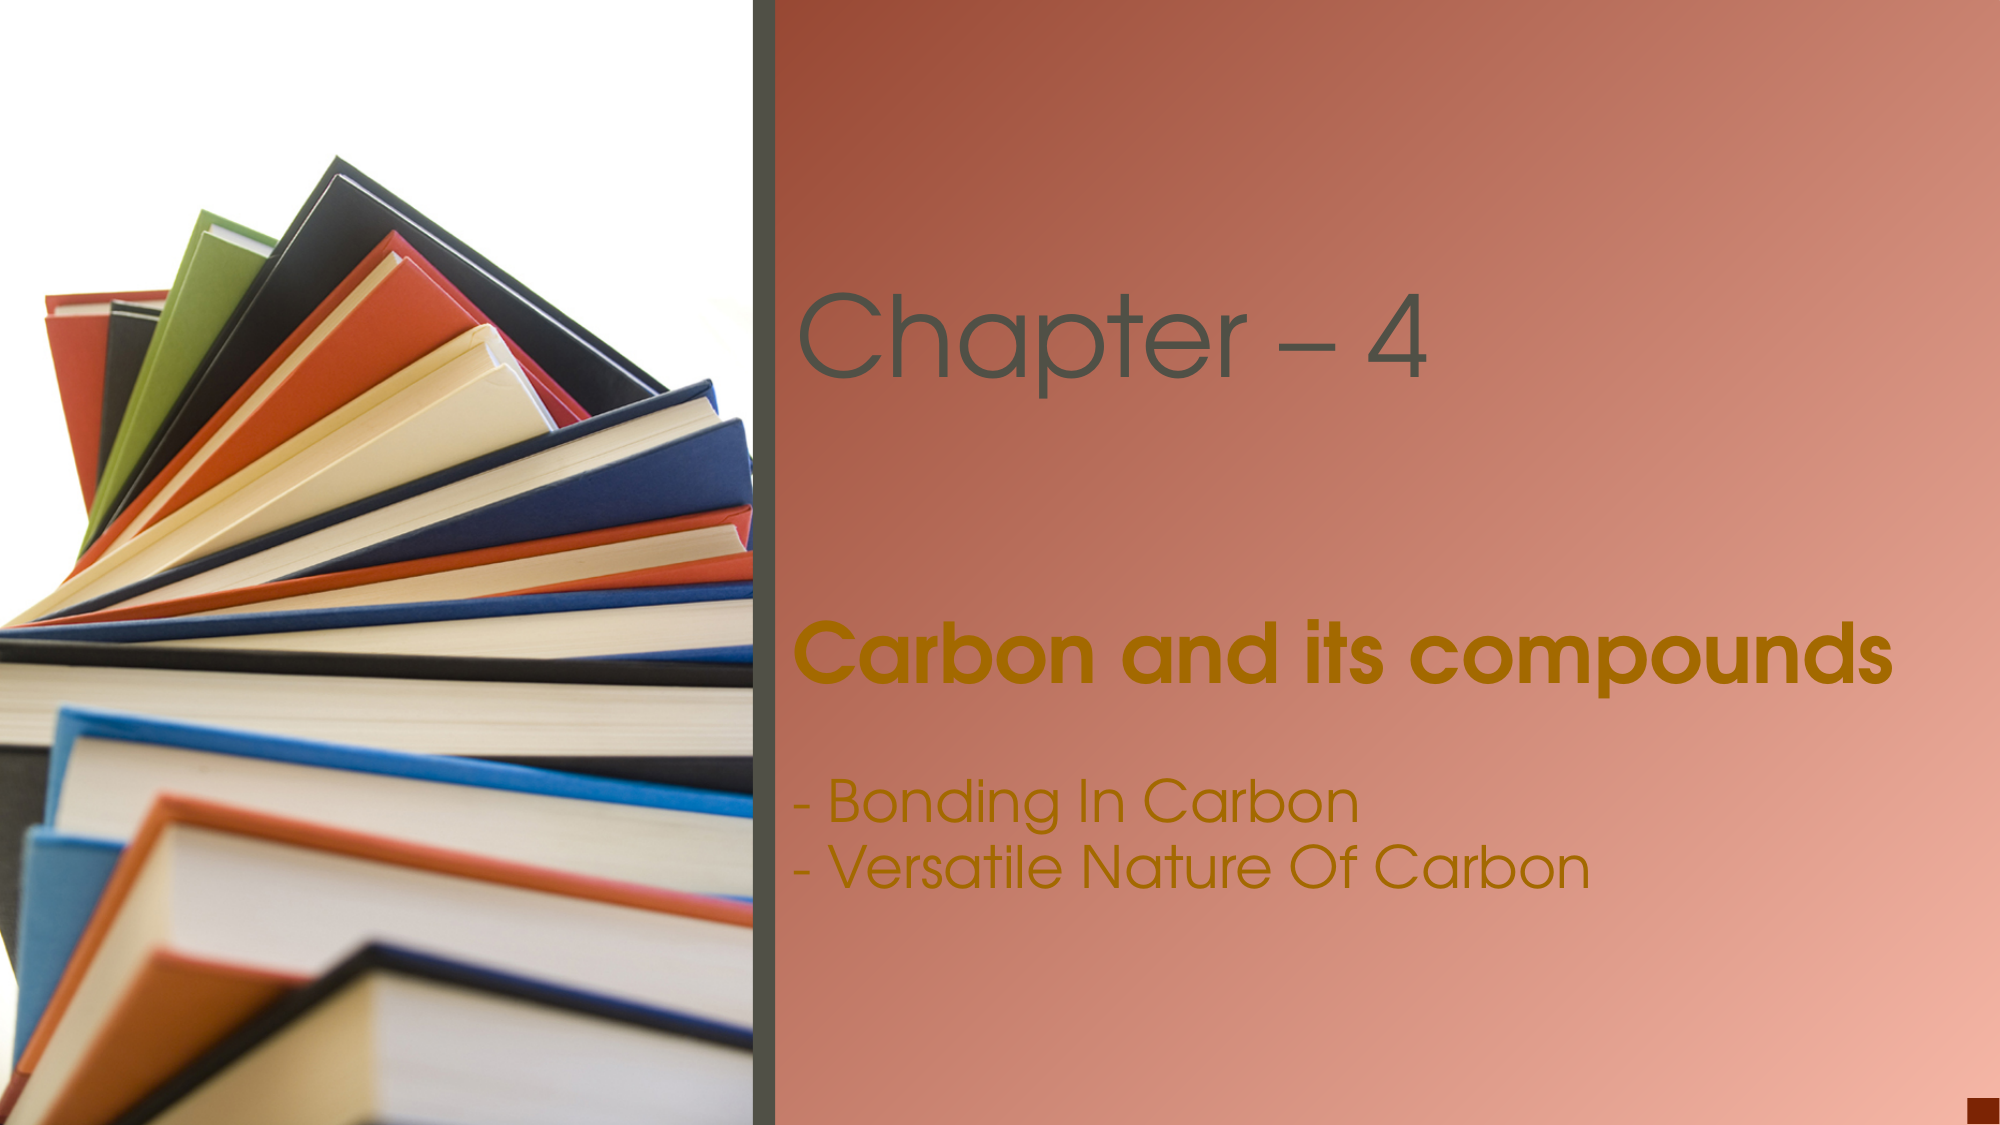

# Chapter – 4
Carbon and its compounds

- Bonding In Carbon
- Versatile Nature Of Carbon